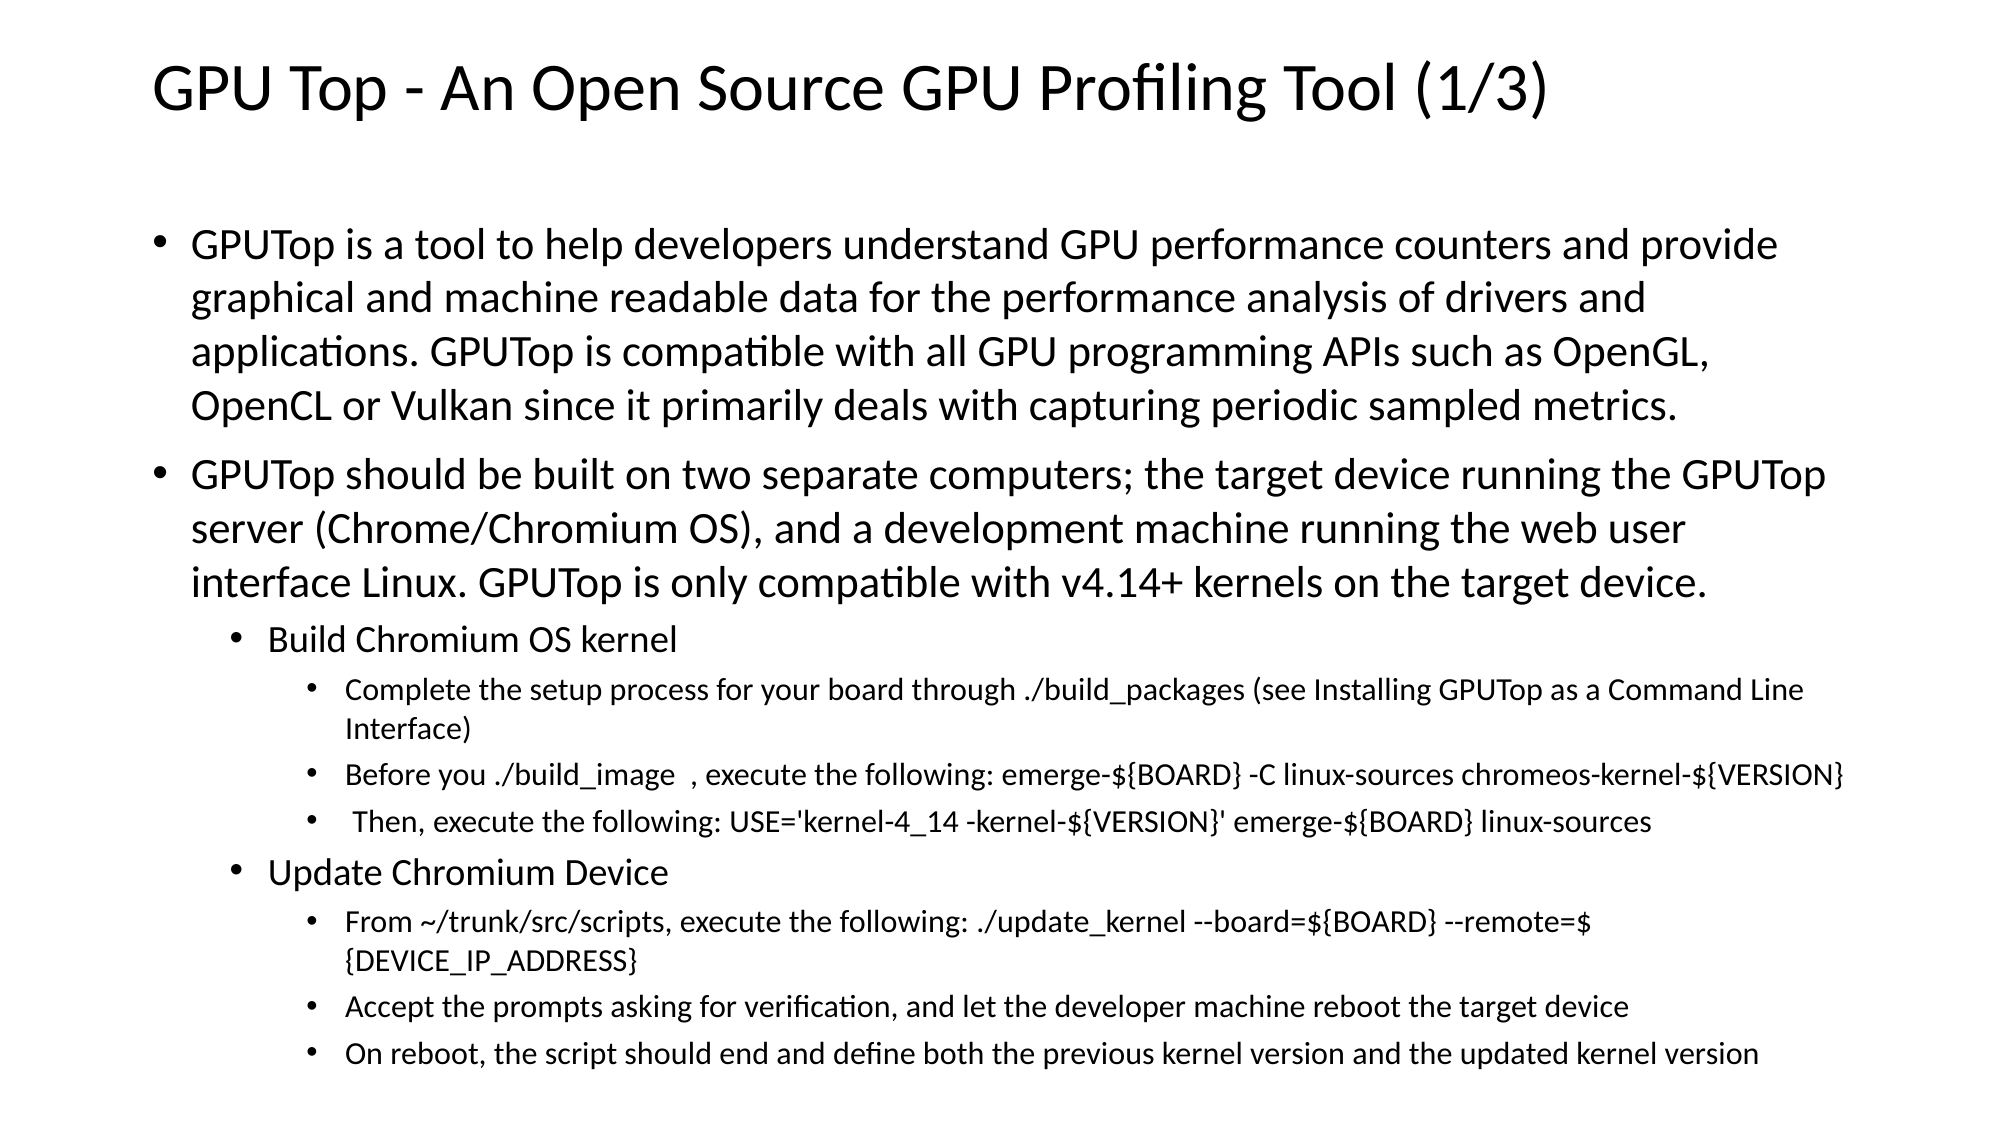

# GPU Top - An Open Source GPU Profiling Tool (1/3)
GPUTop is a tool to help developers understand GPU performance counters and provide graphical and machine readable data for the performance analysis of drivers and applications. GPUTop is compatible with all GPU programming APIs such as OpenGL, OpenCL or Vulkan since it primarily deals with capturing periodic sampled metrics.
GPUTop should be built on two separate computers; the target device running the GPUTop server (Chrome/Chromium OS), and a development machine running the web user interface Linux. GPUTop is only compatible with v4.14+ kernels on the target device.
Build Chromium OS kernel
Complete the setup process for your board through ./build_packages (see Installing GPUTop as a Command Line Interface)
Before you ./build_image  , execute the following: emerge-${BOARD} -C linux-sources chromeos-kernel-${VERSION}
 Then, execute the following: USE='kernel-4_14 -kernel-${VERSION}' emerge-${BOARD} linux-sources
Update Chromium Device
From ~/trunk/src/scripts, execute the following: ./update_kernel --board=${BOARD} --remote=${DEVICE_IP_ADDRESS}
Accept the prompts asking for verification, and let the developer machine reboot the target device
On reboot, the script should end and define both the previous kernel version and the updated kernel version